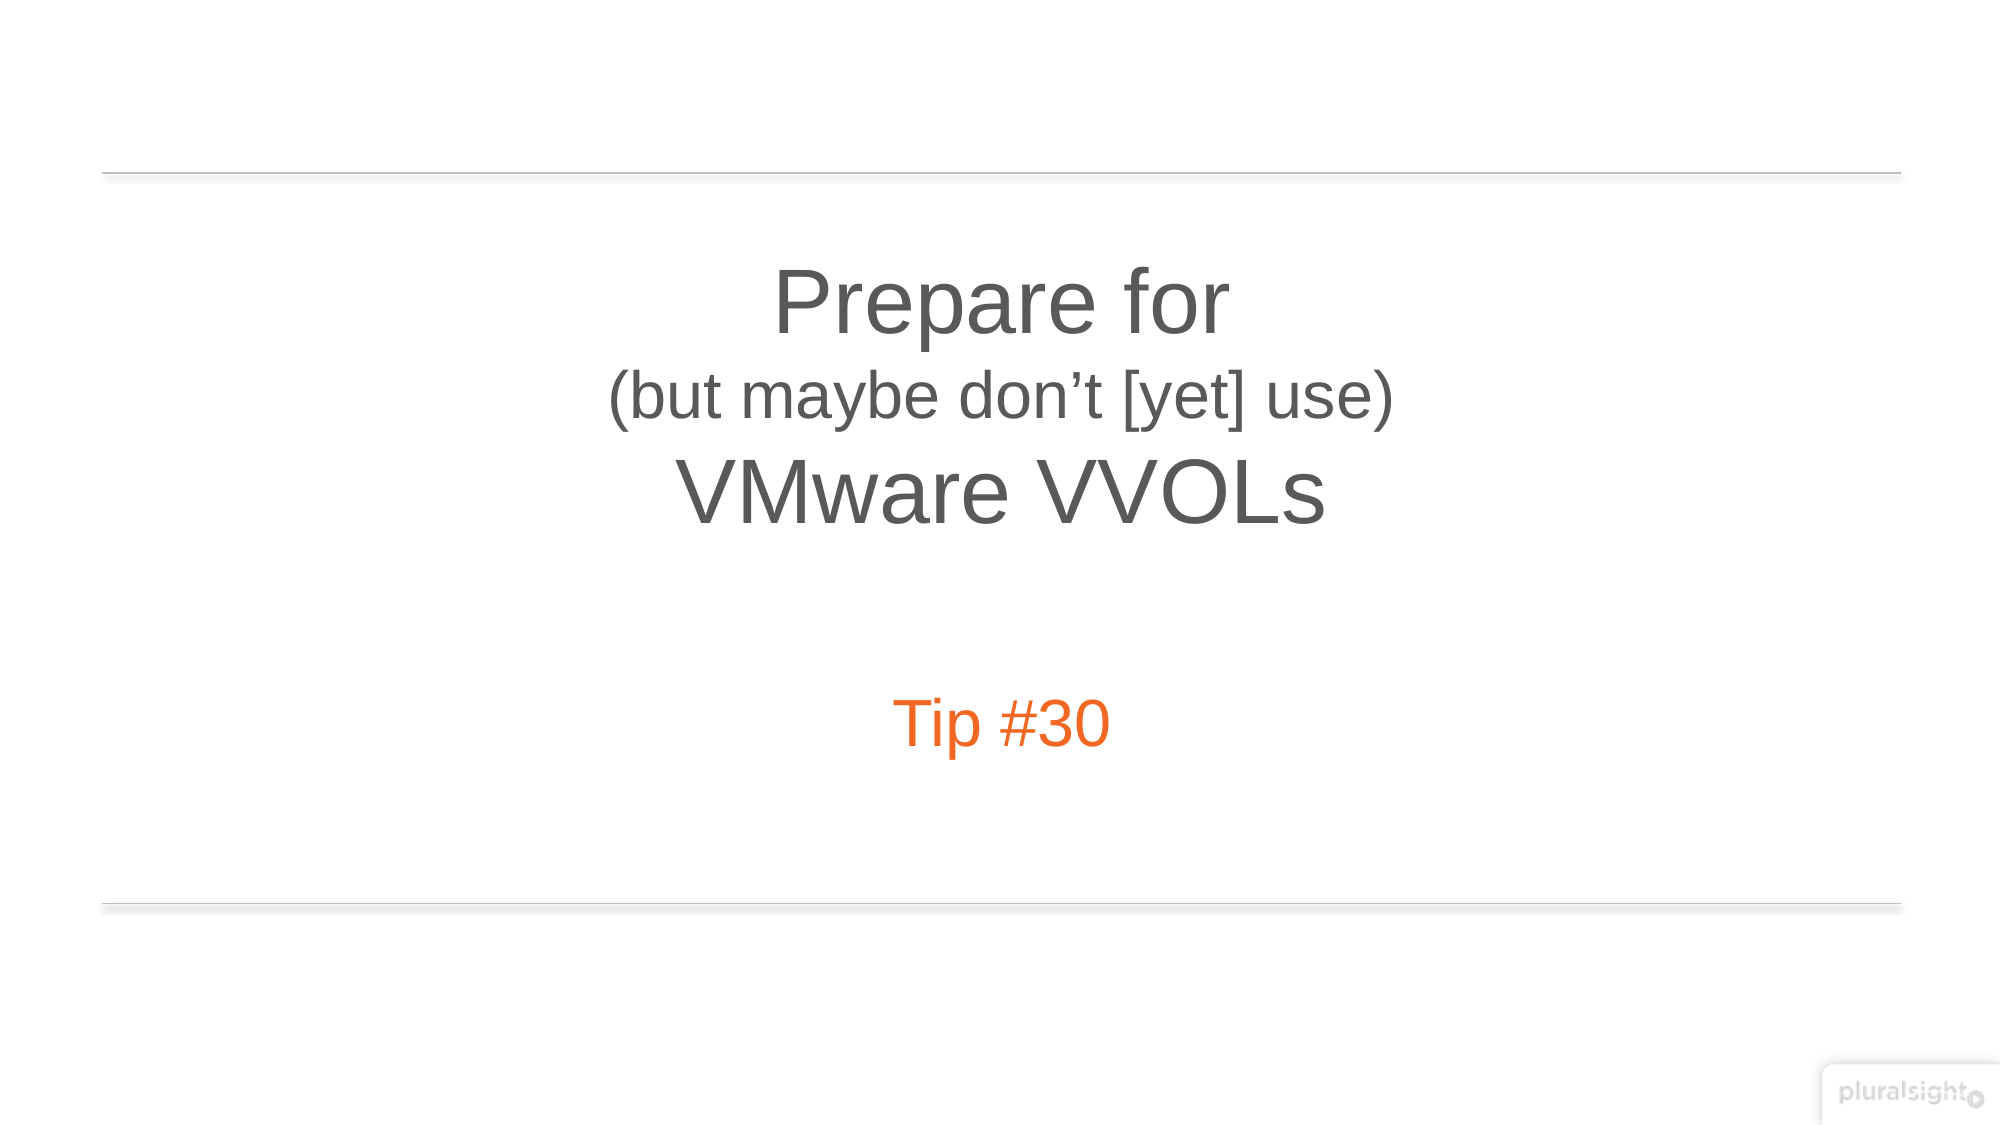

Prepare for
(but maybe don’t [yet] use)
VMware VVOLs

Tip #30